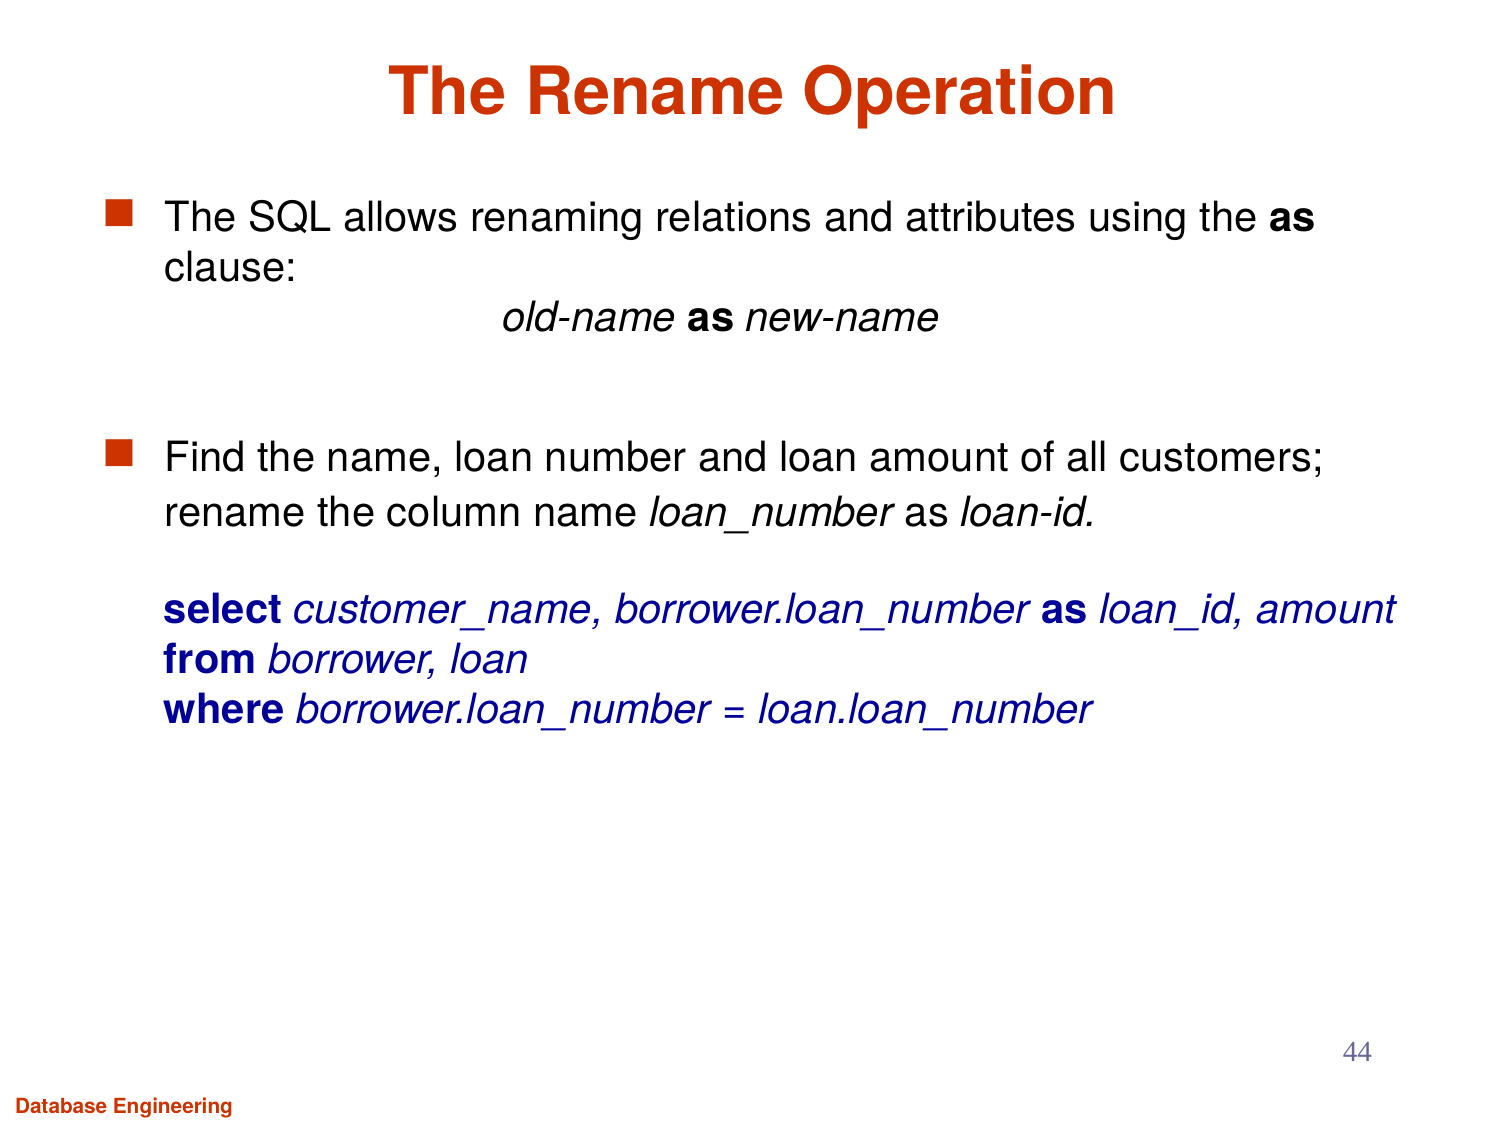

# The Rename Operation
The SQL allows renaming relations and attributes using the as clause:
	old-name as new-name

Find the name, loan number and loan amount of all customers; rename the column name loan_number as loan-id.
select customer_name, borrower.loan_number as loan_id, amount
from borrower, loan
where borrower.loan_number = loan.loan_number
44